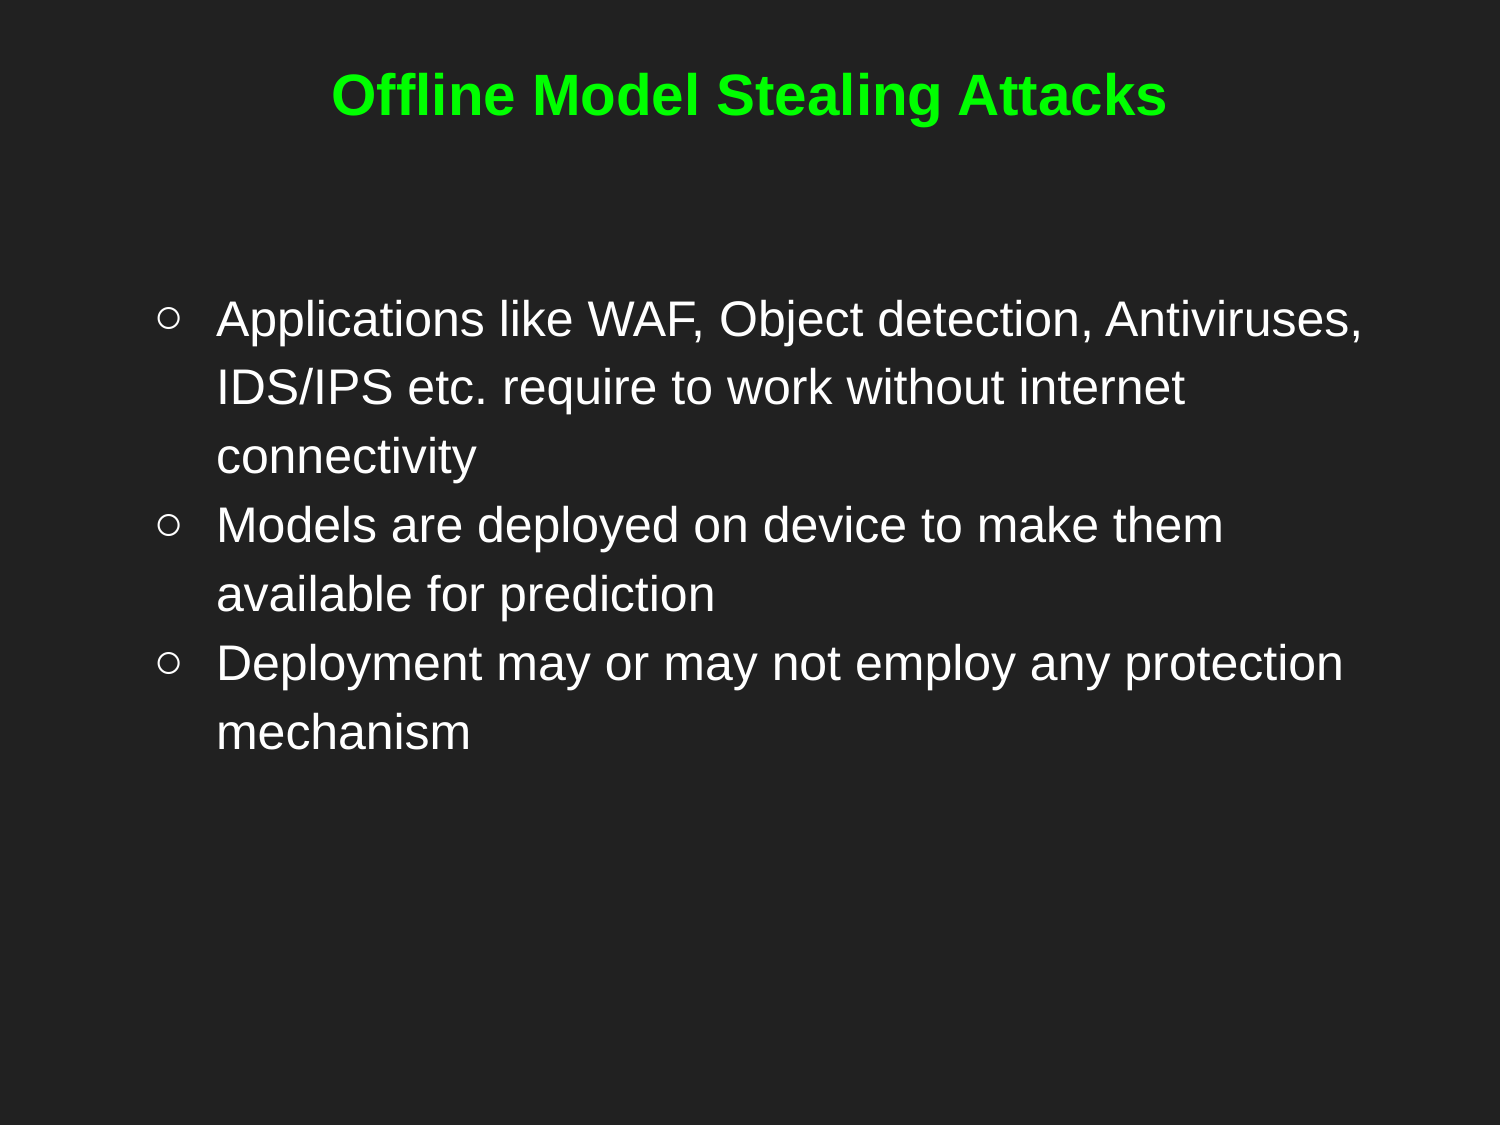

Offline Model Stealing Attacks

Applications like WAF, Object detection, Antiviruses, IDS/IPS etc. require to work without internet connectivity
Models are deployed on device to make them available for prediction
Deployment may or may not employ any protection mechanism